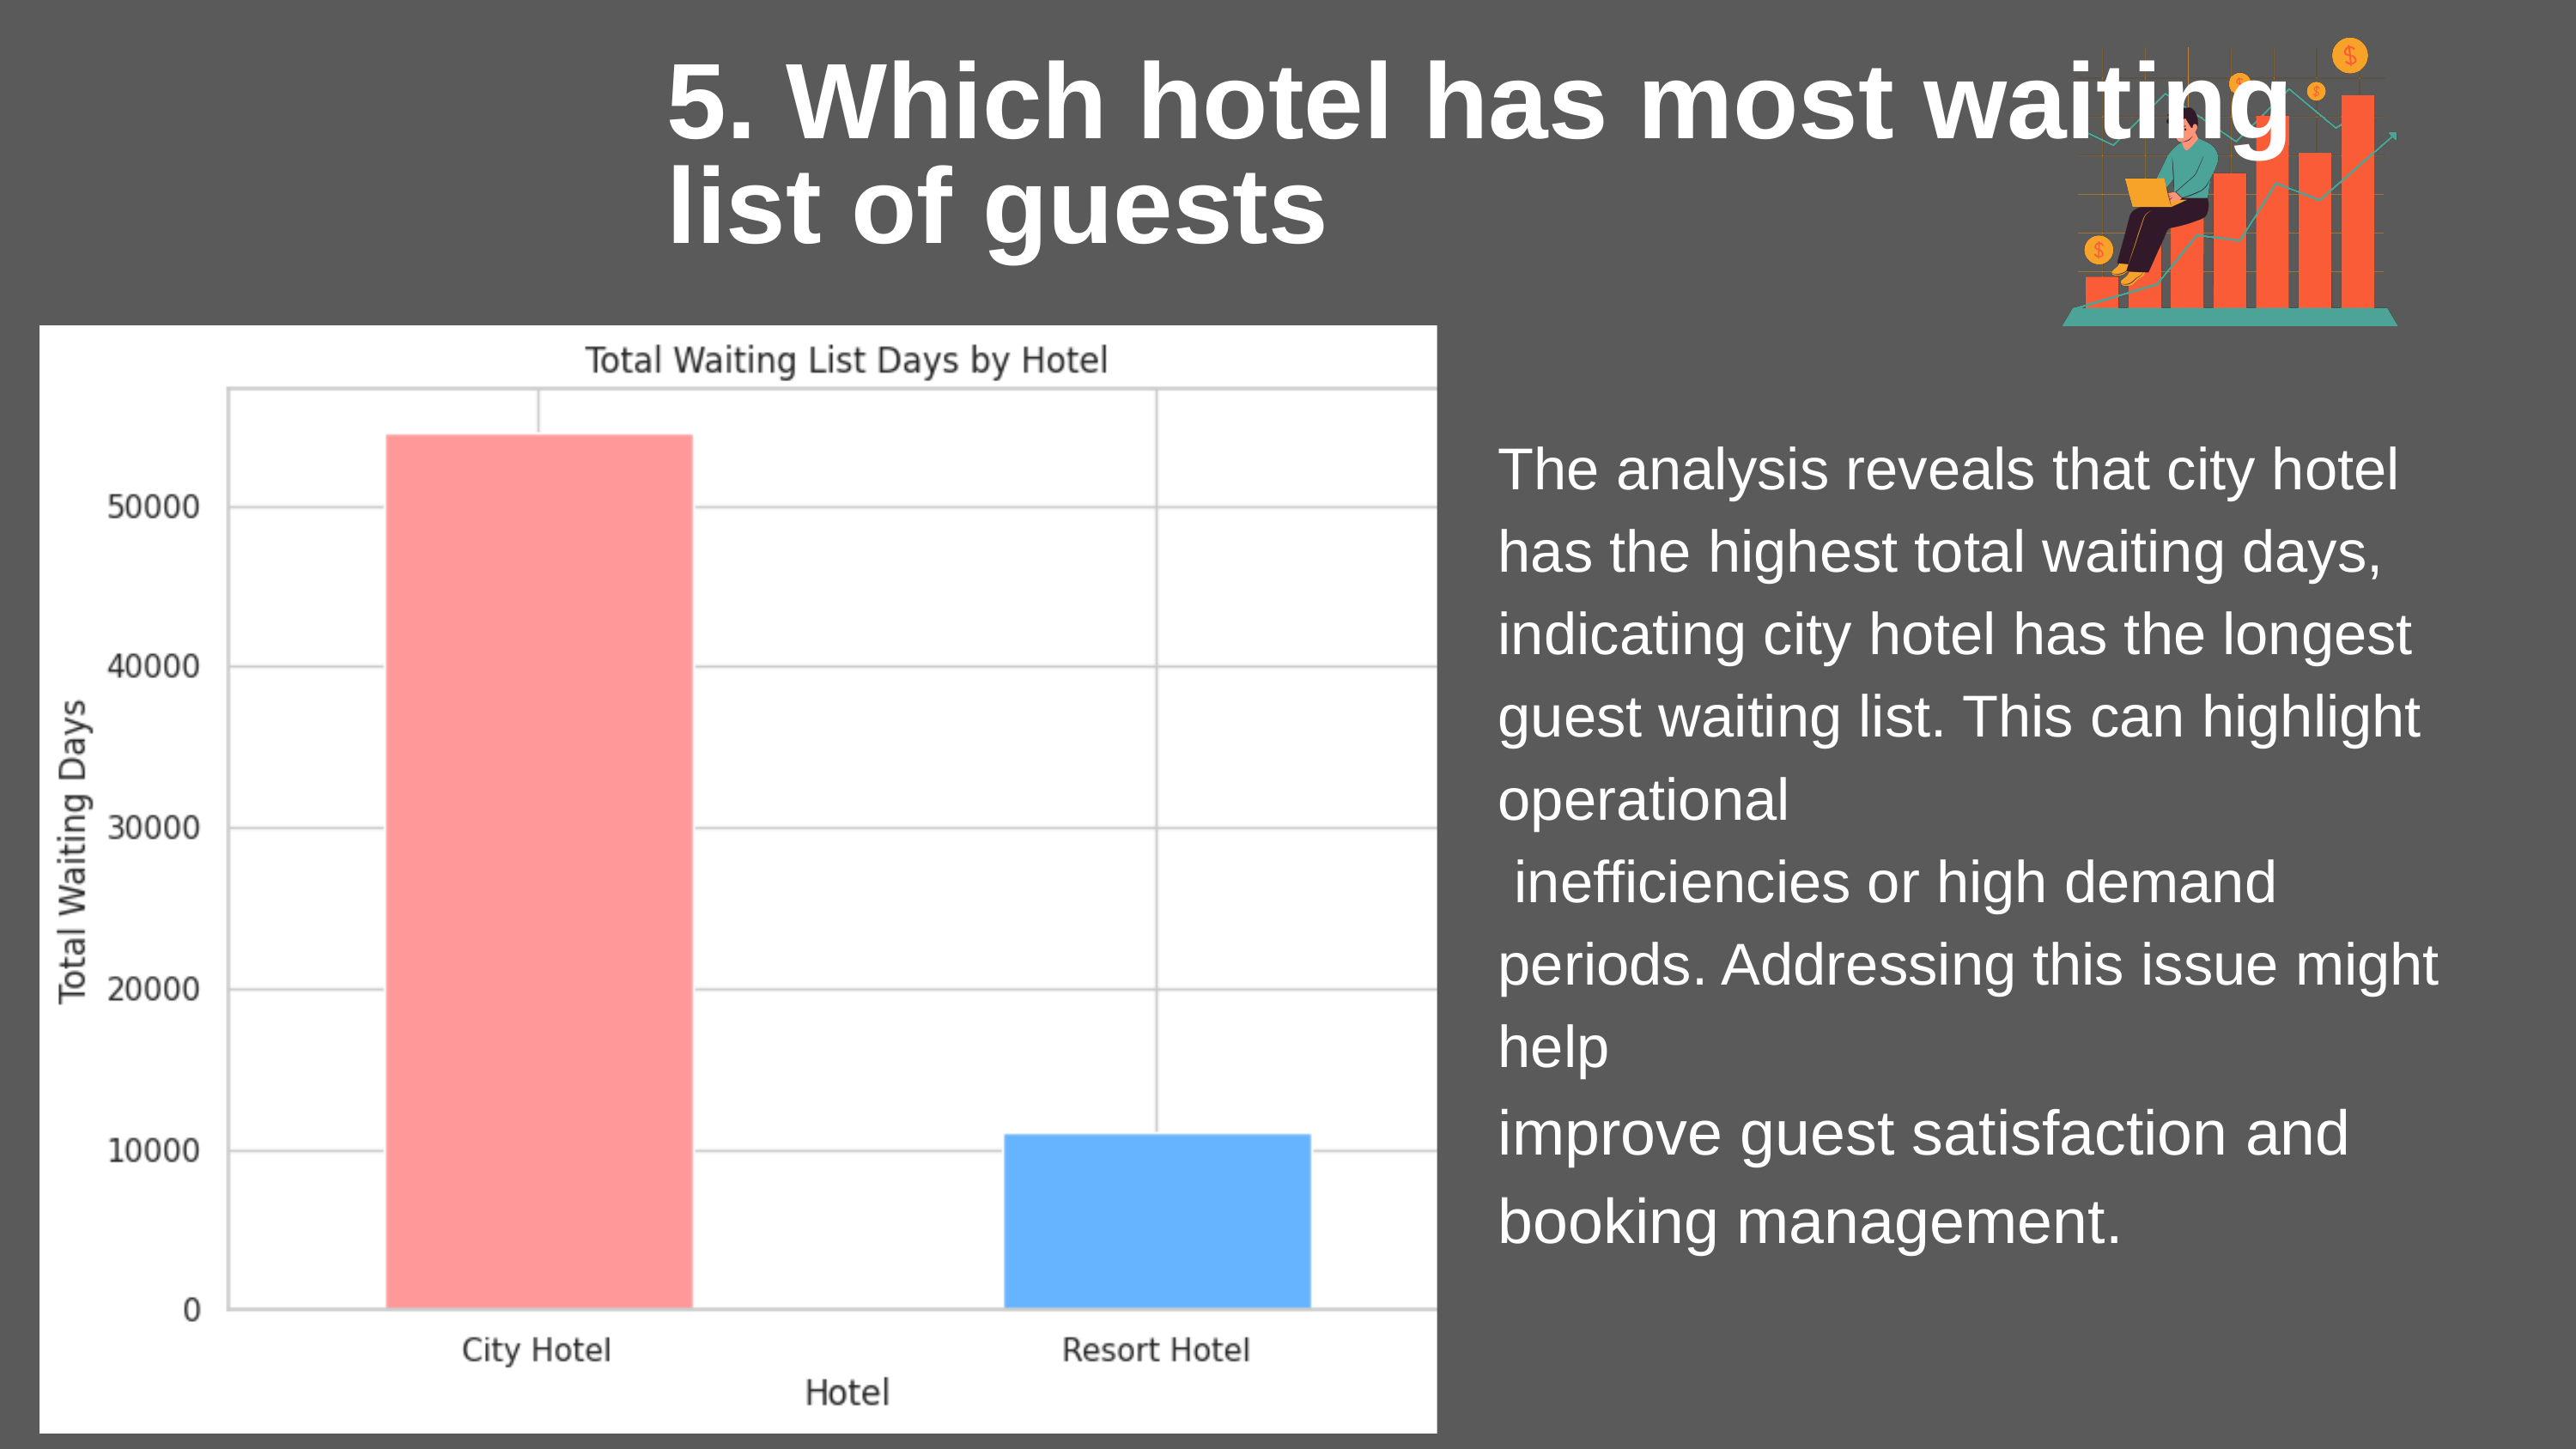

5. Which hotel has most waiting list of guests

The analysis reveals that city hotel has the highest total waiting days,
indicating city hotel has the longest guest waiting list. This can highlight operational
 inefficiencies or high demand periods. Addressing this issue might help
improve guest satisfaction and booking management.